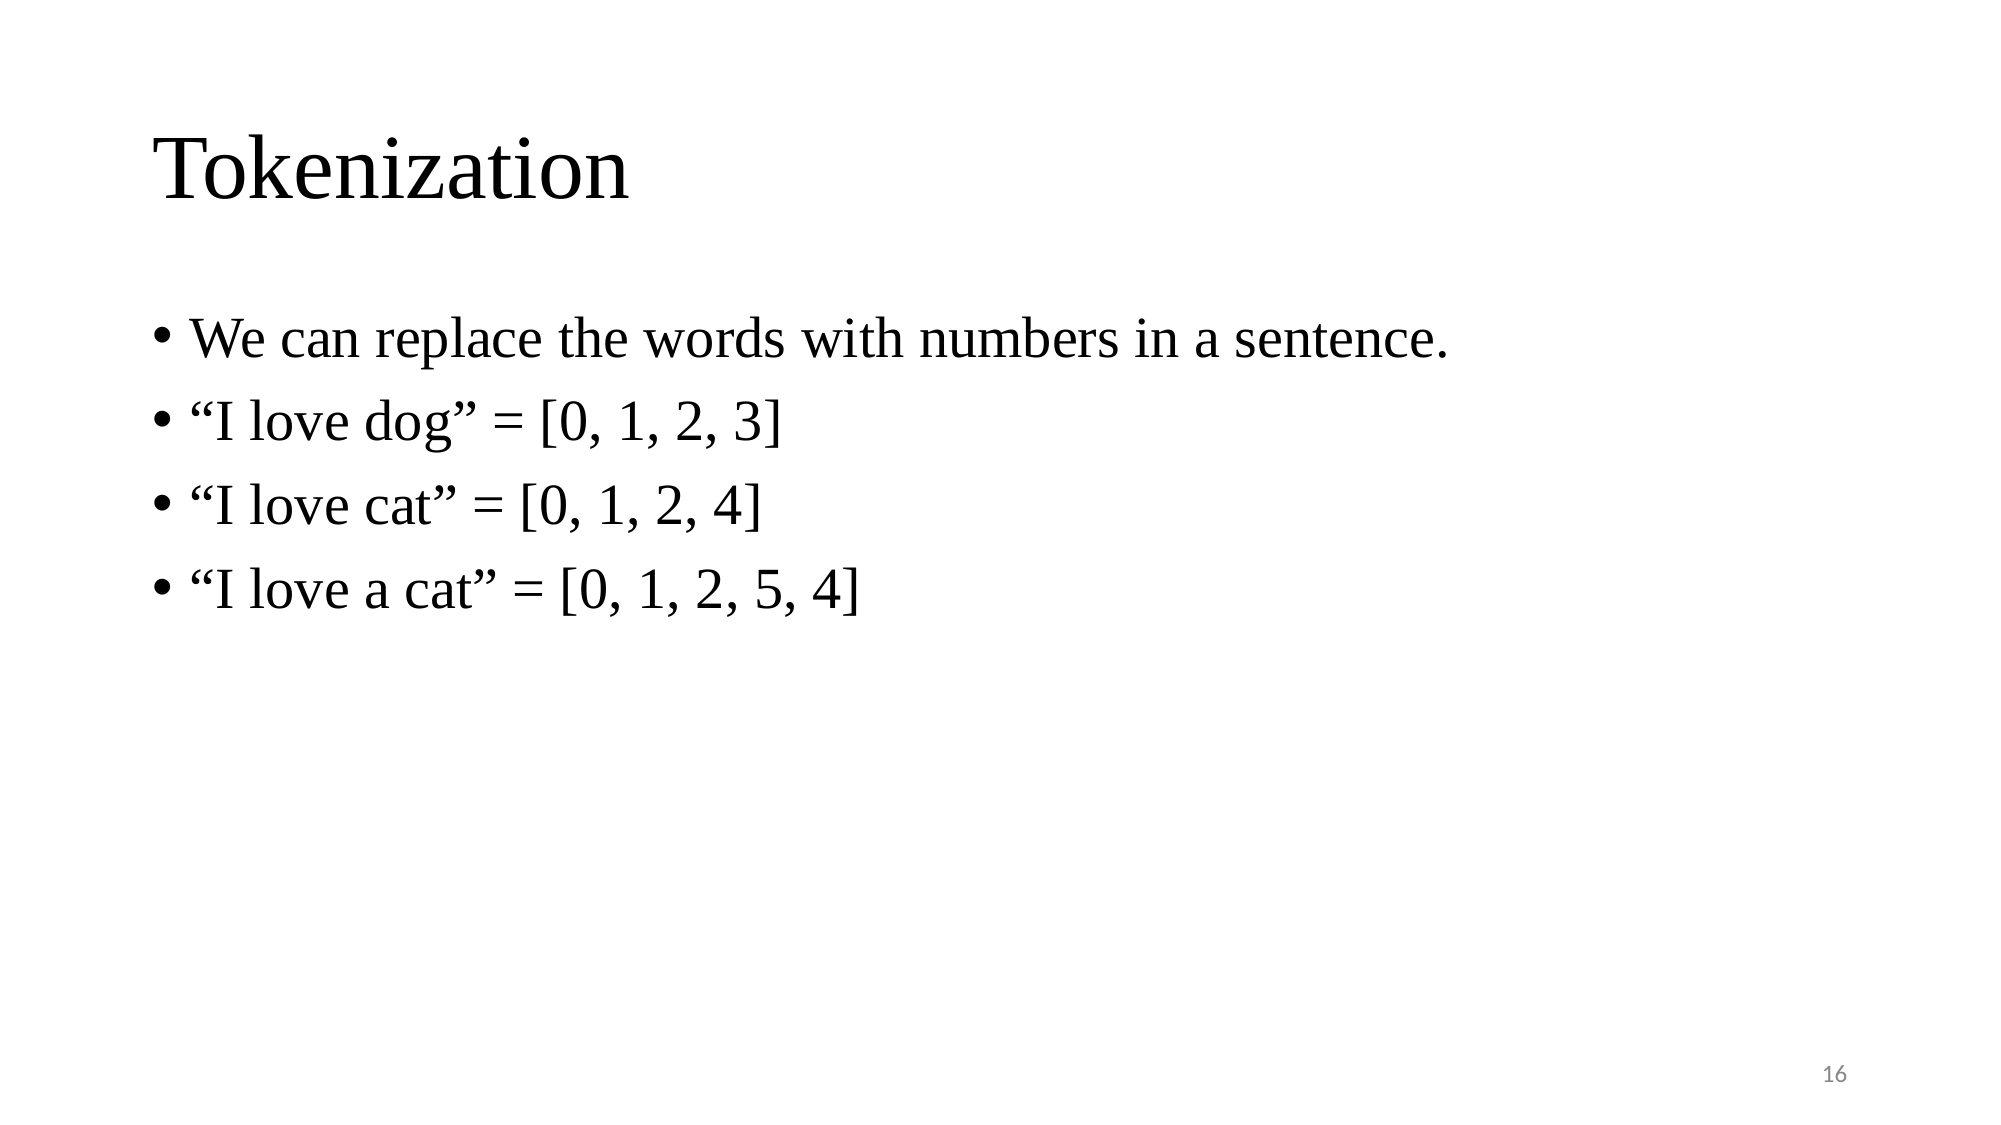

# Tokenization
We can replace the words with numbers in a sentence.
“I love dog” = [0, 1, 2, 3]
“I love cat” = [0, 1, 2, 4]
“I love a cat” = [0, 1, 2, 5, 4]
16